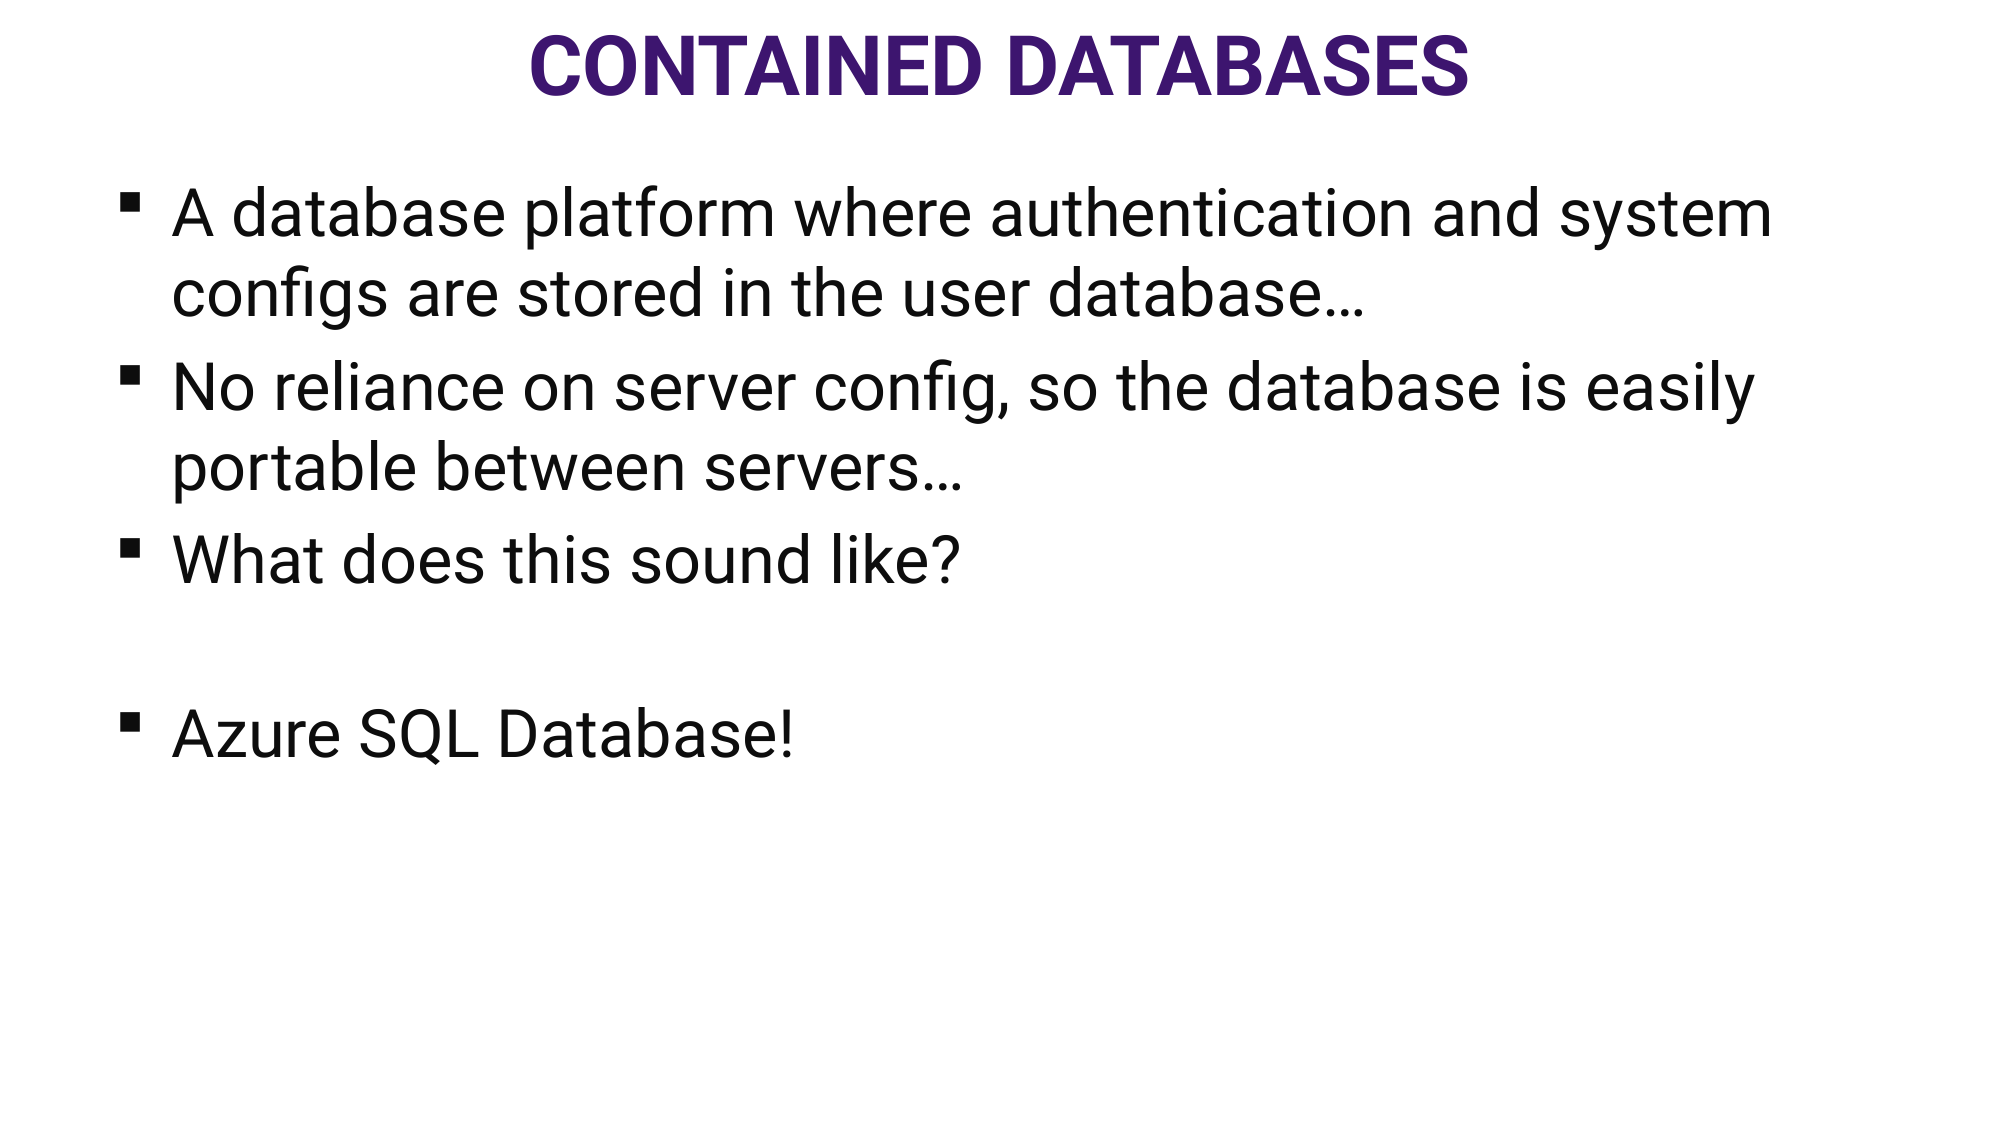

# Contained databases
A database platform where authentication and system configs are stored in the user database…
No reliance on server config, so the database is easily portable between servers…
What does this sound like?
Azure SQL Database!